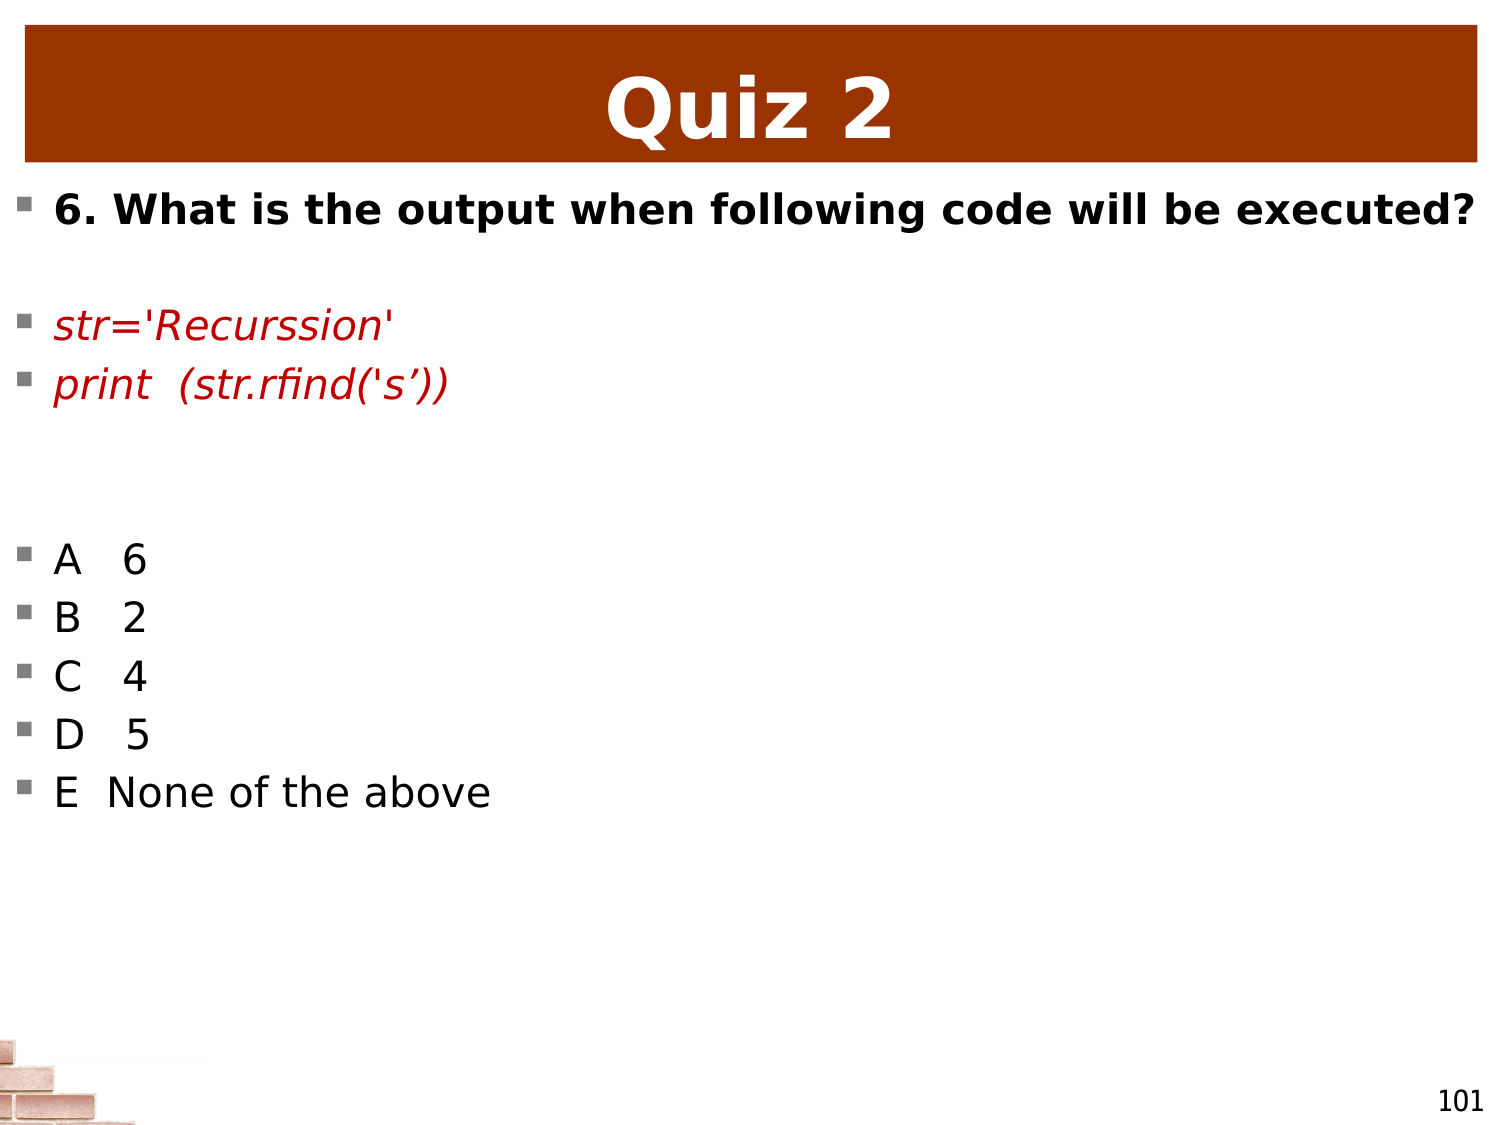

# Quiz 2
6. What is the output when following code will be executed?

str='Recurssion'
print  (str.rfind('s’))

A   6
B   2
C   4
D   5
E  None of the above
101